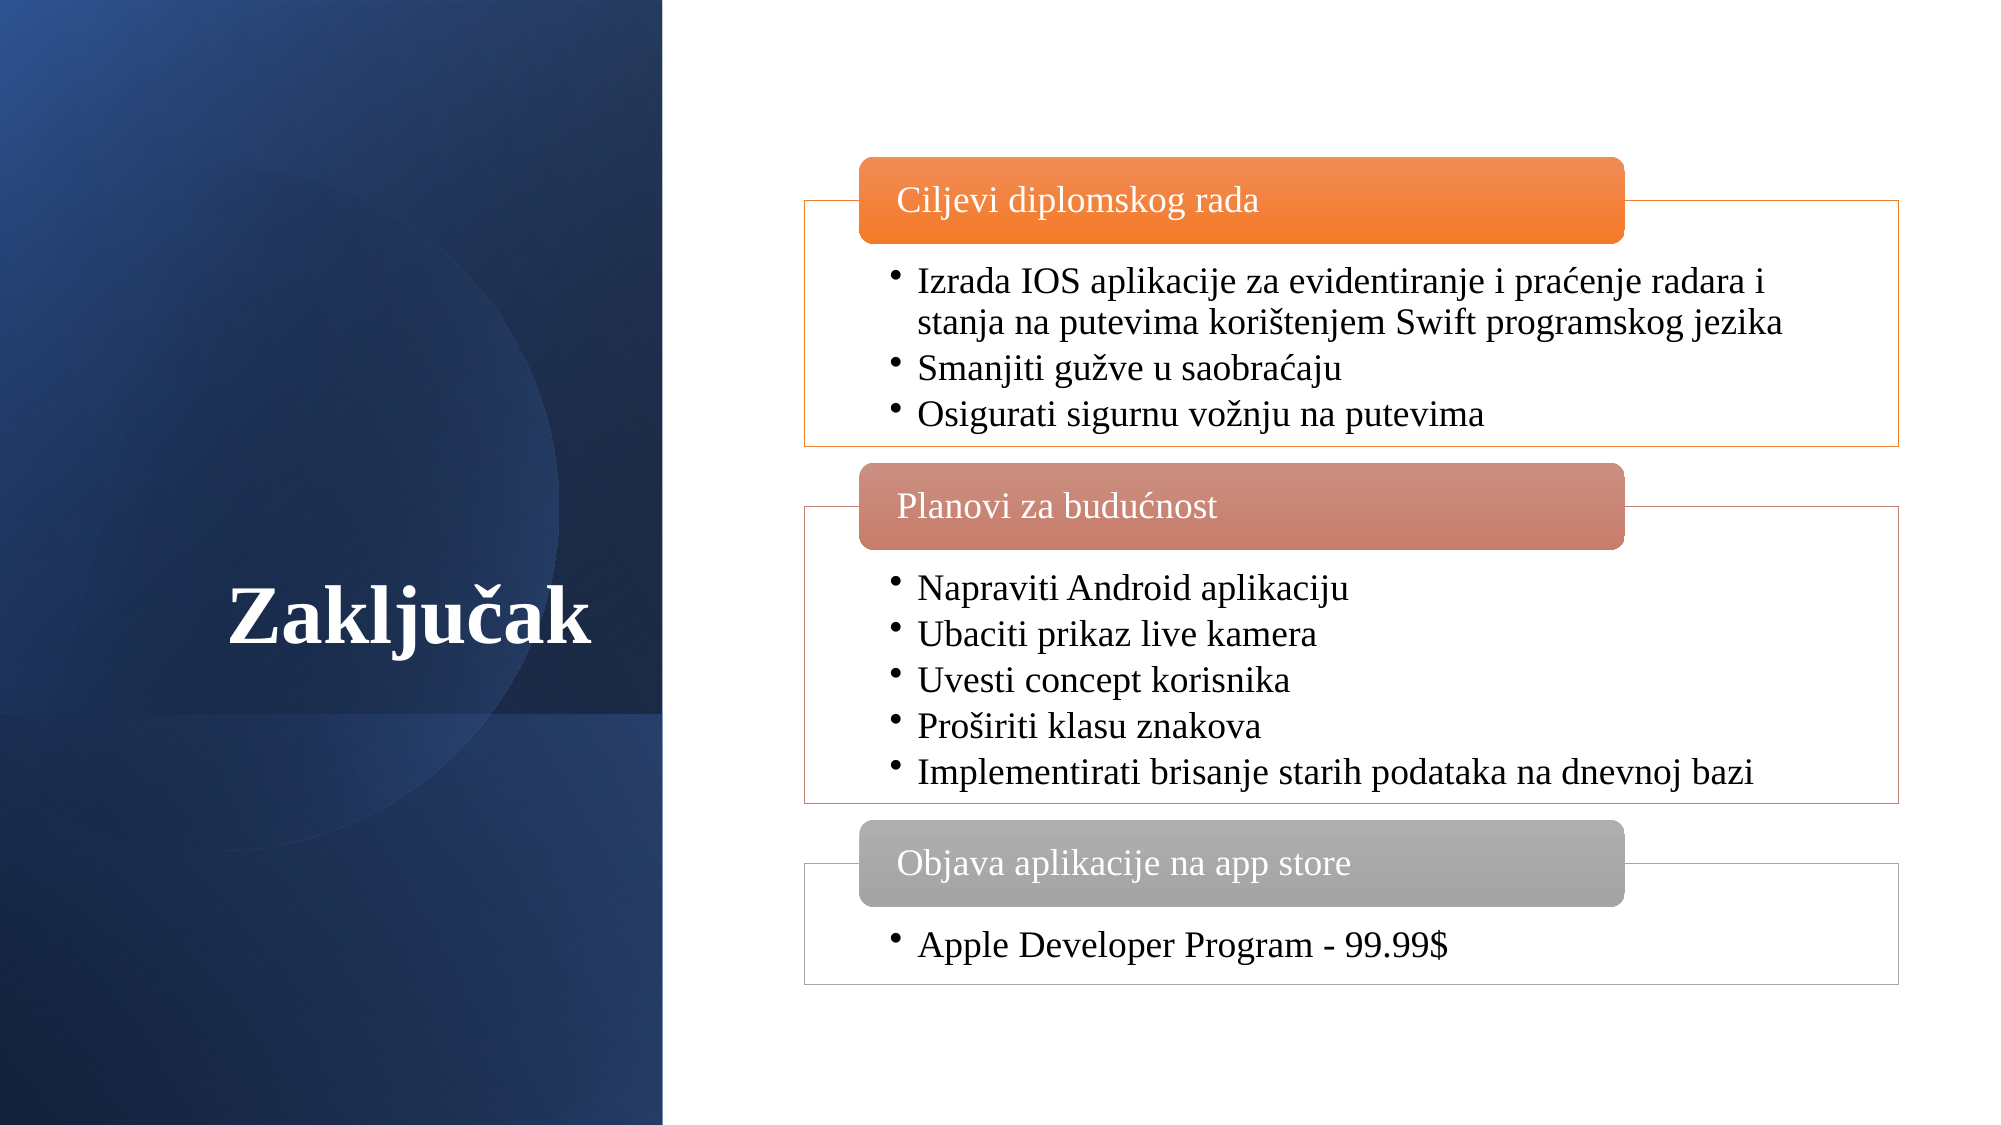

Izrada IOS aplikacije za evidentiranje i praćenje radara i stanja na putevima korištenjem Swift programskog jezika
Smanjiti gužve u saobraćaju
Osigurati sigurnu vožnju na putevima
Ciljevi diplomskog rada
Napraviti Android aplikaciju
Ubaciti prikaz live kamera
Uvesti concept korisnika
Proširiti klasu znakova
Implementirati brisanje starih podataka na dnevnoj bazi
Planovi za budućnost
Apple Developer Program - 99.99$
Objava aplikacije na app store

# Zaključak